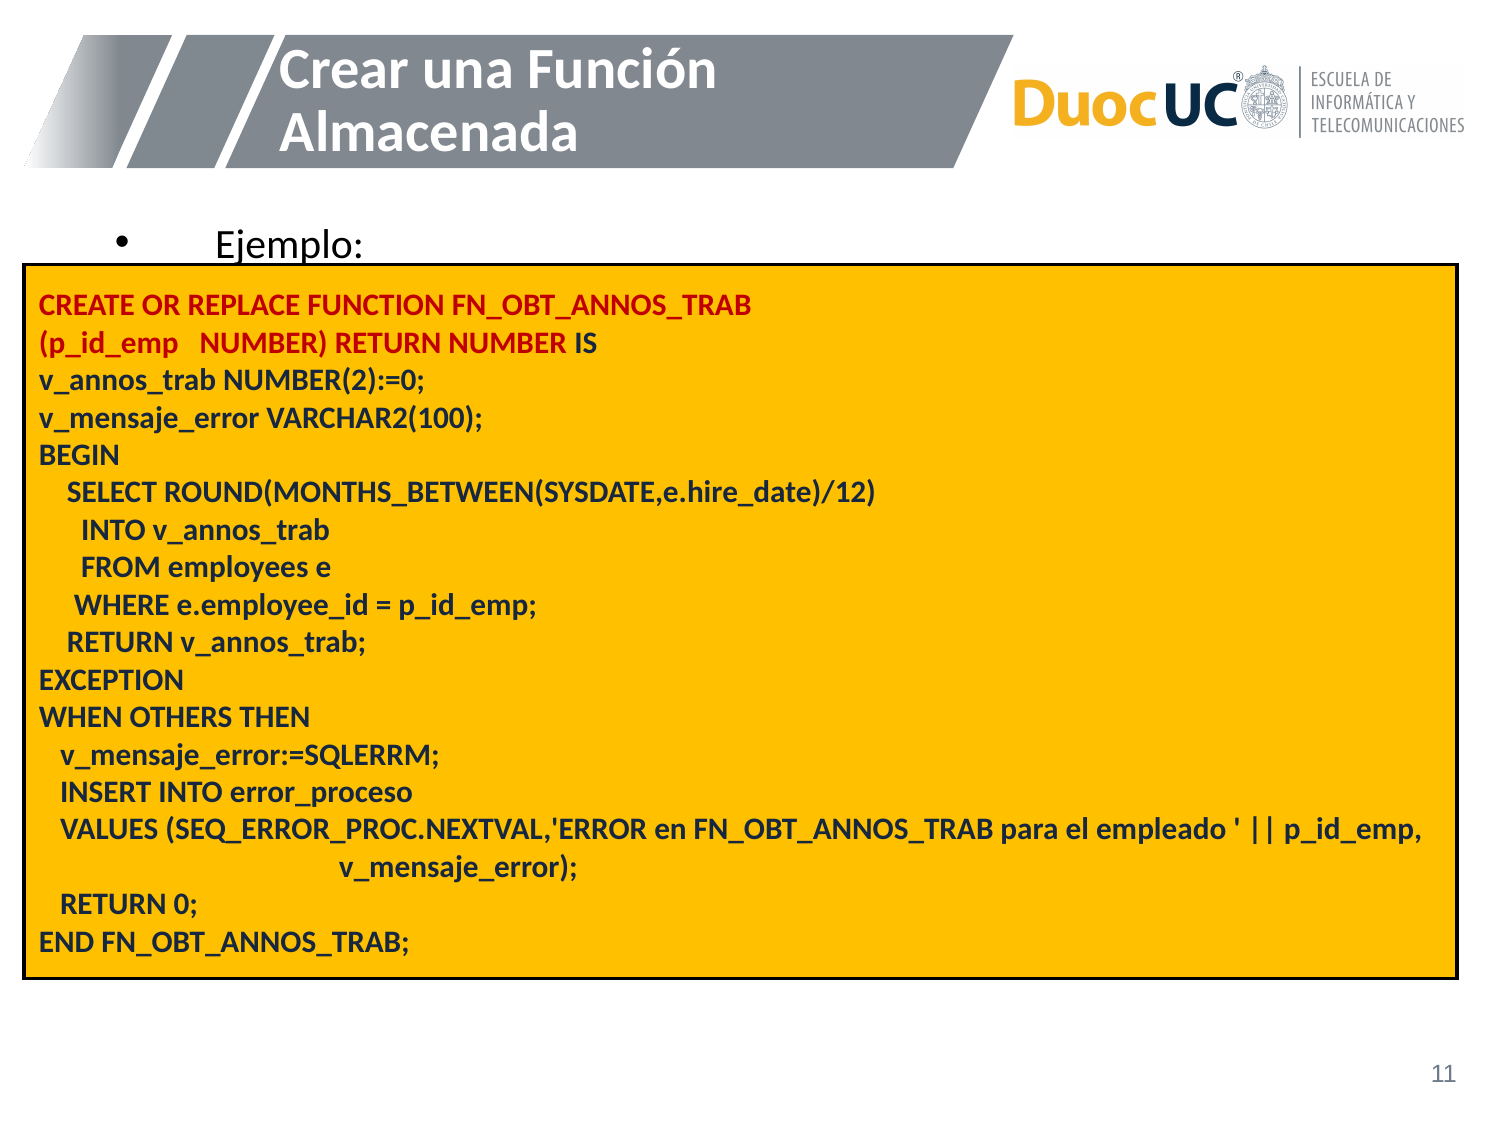

# Crear una Función Almacenada
Ejemplo:

CREATE OR REPLACE FUNCTION FN_OBT_ANNOS_TRAB
(p_id_emp   NUMBER) RETURN NUMBER IS
v_annos_trab NUMBER(2):=0;
v_mensaje_error VARCHAR2(100);
BEGIN
    SELECT ROUND(MONTHS_BETWEEN(SYSDATE,e.hire_date)/12)
      INTO v_annos_trab
      FROM employees e
     WHERE e.employee_id = p_id_emp;
    RETURN v_annos_trab;
EXCEPTION
WHEN OTHERS THEN
   v_mensaje_error:=SQLERRM;
   INSERT INTO error_proceso
   VALUES (SEQ_ERROR_PROC.NEXTVAL,'ERROR en FN_OBT_ANNOS_TRAB para el empleado ' || p_id_emp,                                      	v_mensaje_error);
   RETURN 0;
END FN_OBT_ANNOS_TRAB;